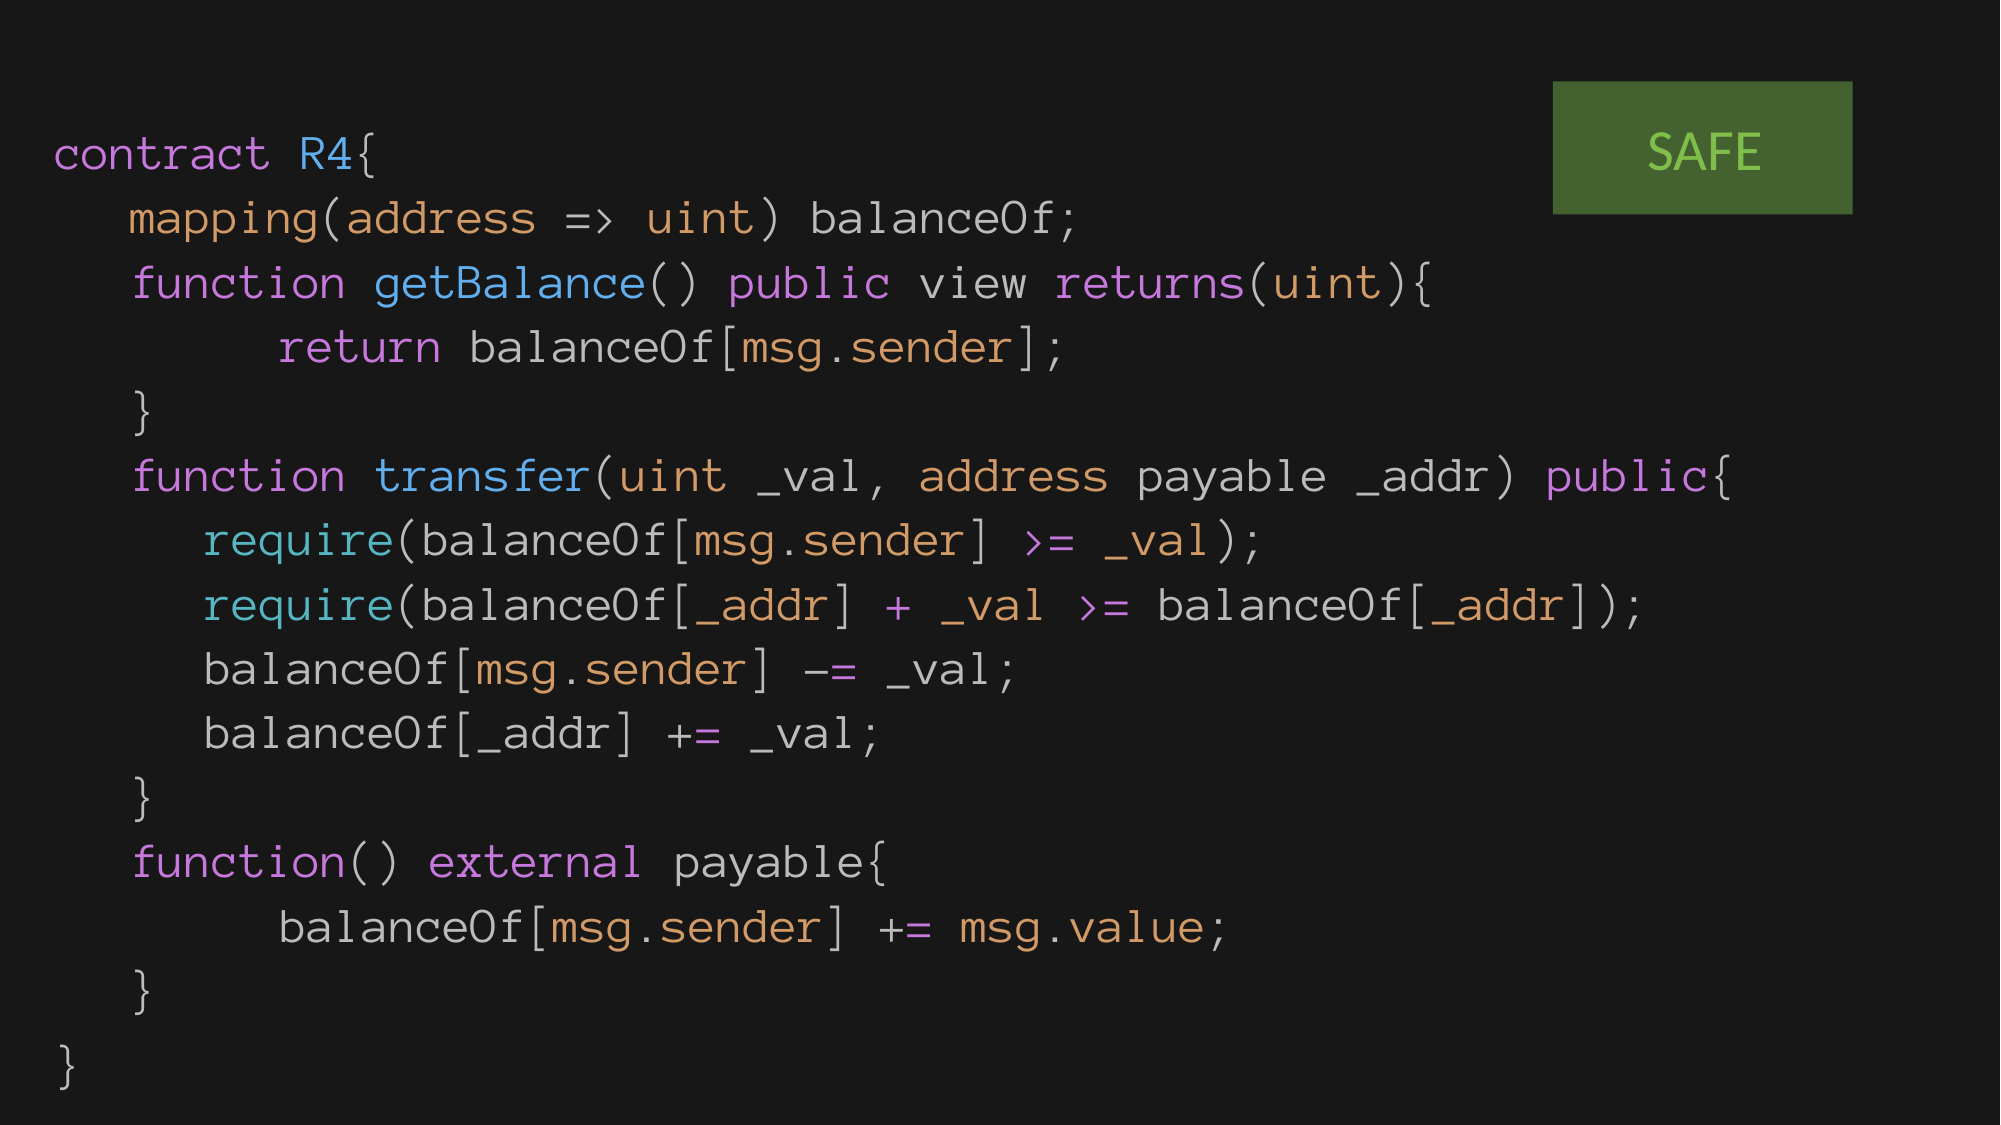

contract R4{
mapping(address => uint) balanceOf;
function getBalance() public view returns(uint){
	return balanceOf[msg.sender];
}
function transfer(uint _val, address payable _addr) public{
require(balanceOf[msg.sender] >= _val);
require(balanceOf[_addr] + _val >= balanceOf[_addr]);
balanceOf[msg.sender] -= _val;
balanceOf[_addr] += _val;
}
function() external payable{
	balanceOf[msg.sender] += msg.value;
}
}

SAFE